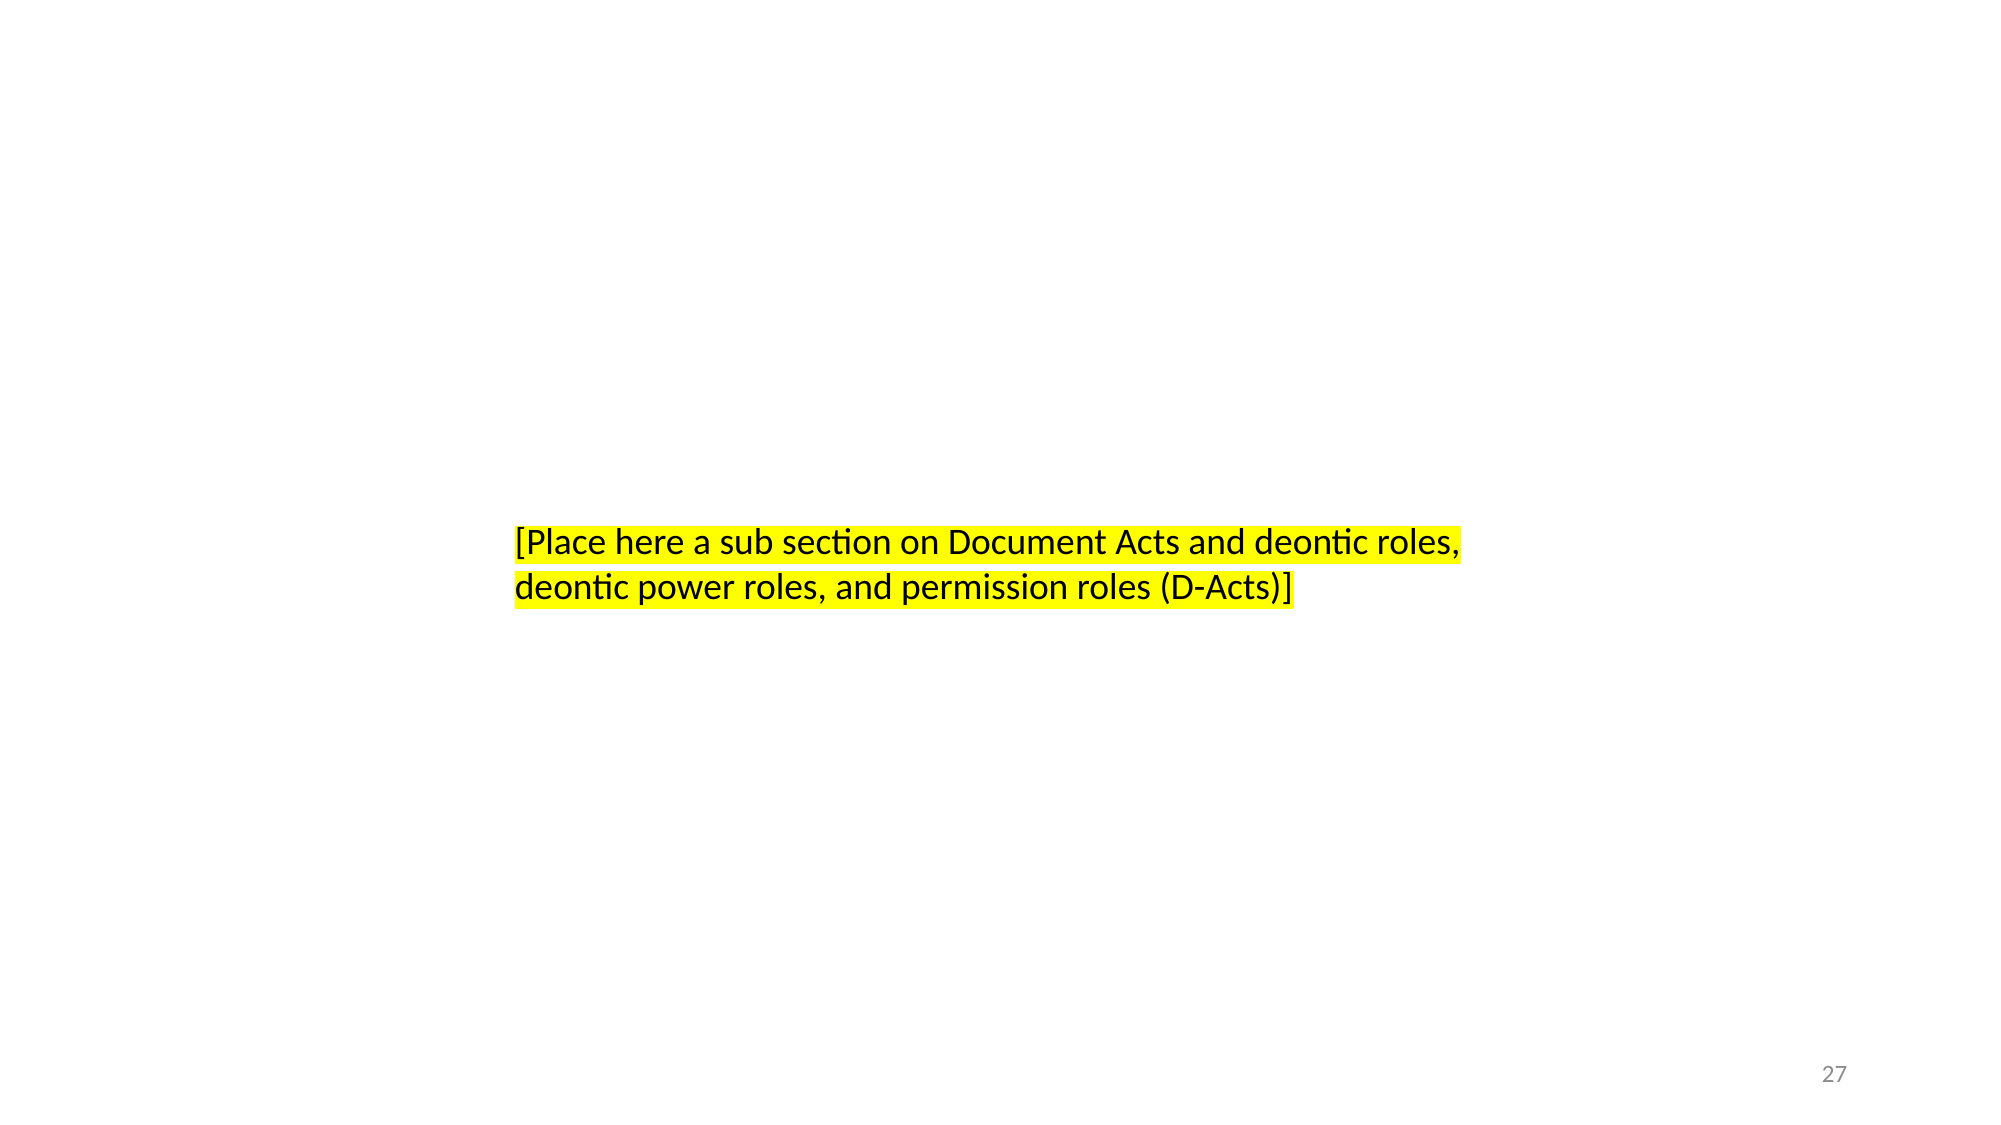

[Place here a sub section on Document Acts and deontic roles, deontic power roles, and permission roles (D-Acts)]
27